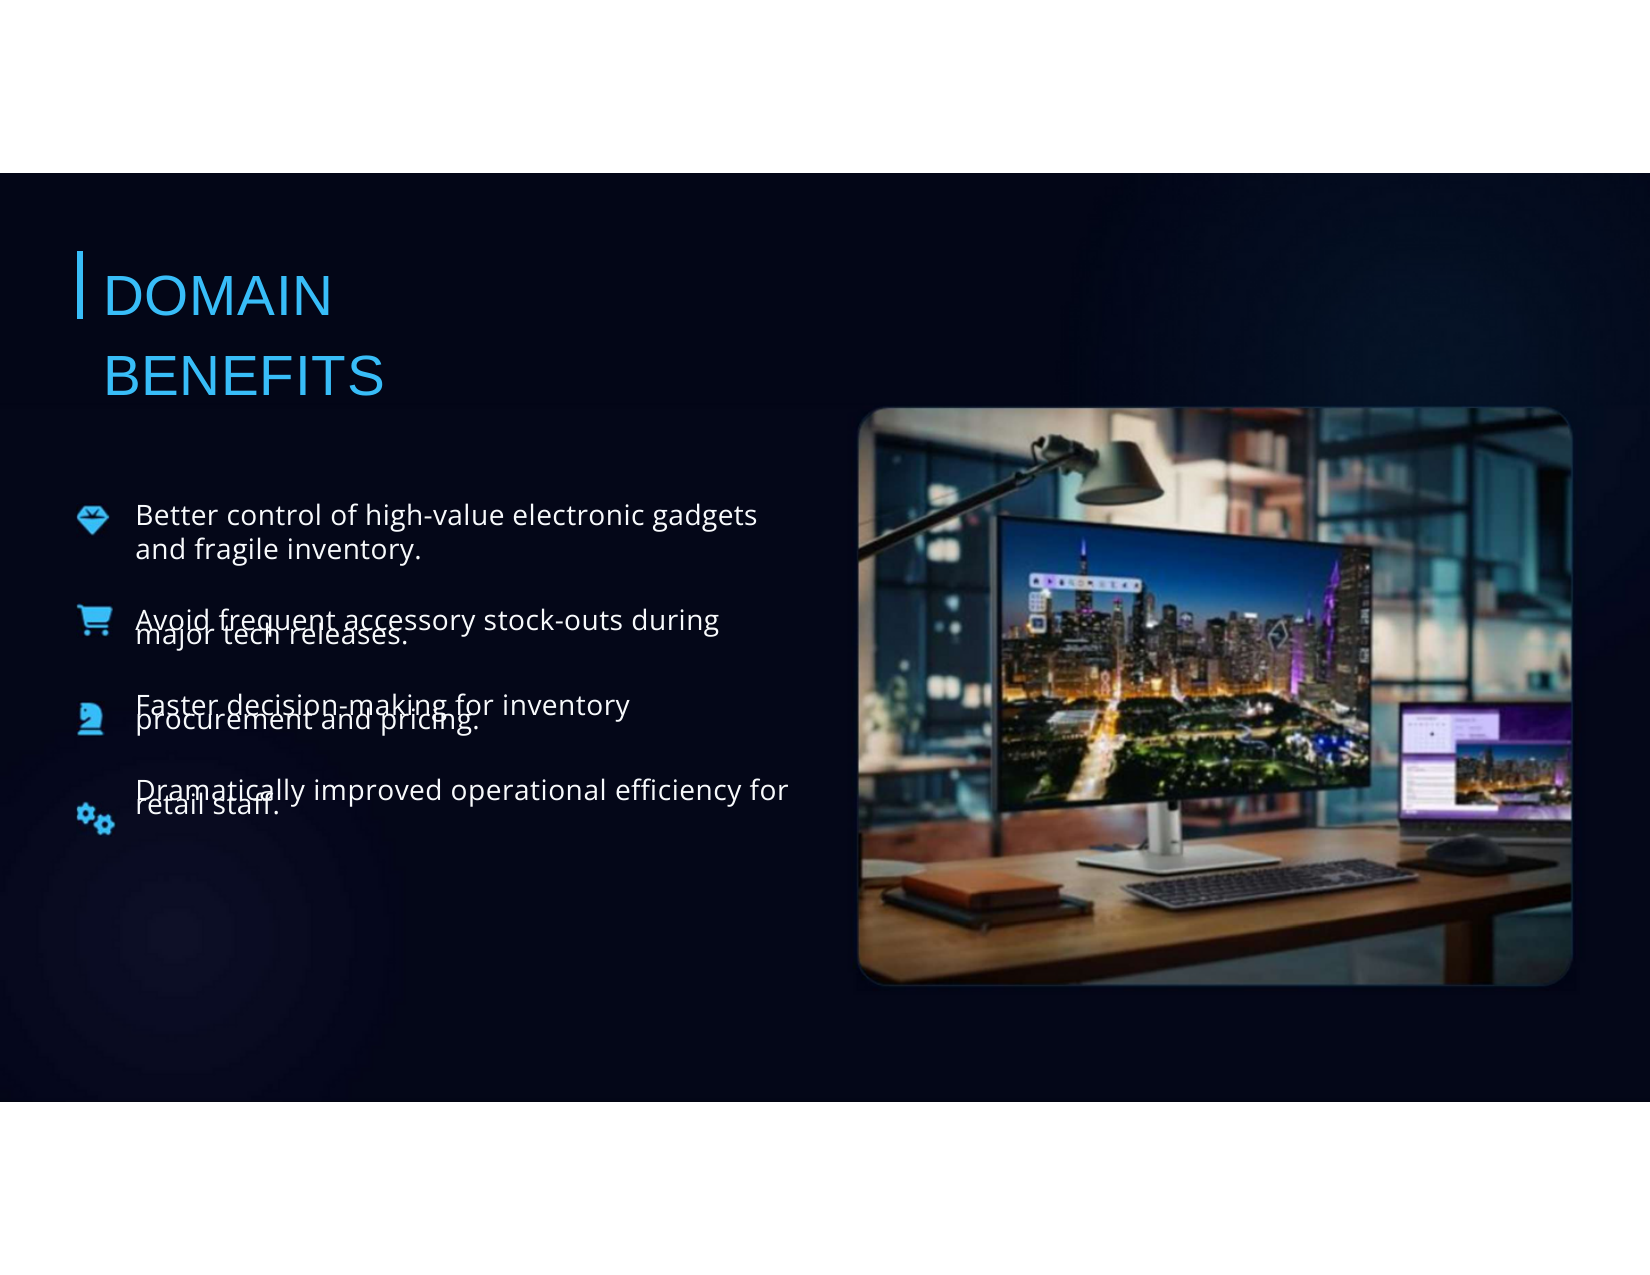

DOMAIN BENEFITS

Better control of high-value electronic gadgets and fragile inventory.
Avoid frequent accessory stock-outs during
major tech releases.
Faster decision-making for inventory
procurement and pricing.
Dramatically improved operational efficiency for
retail staff.